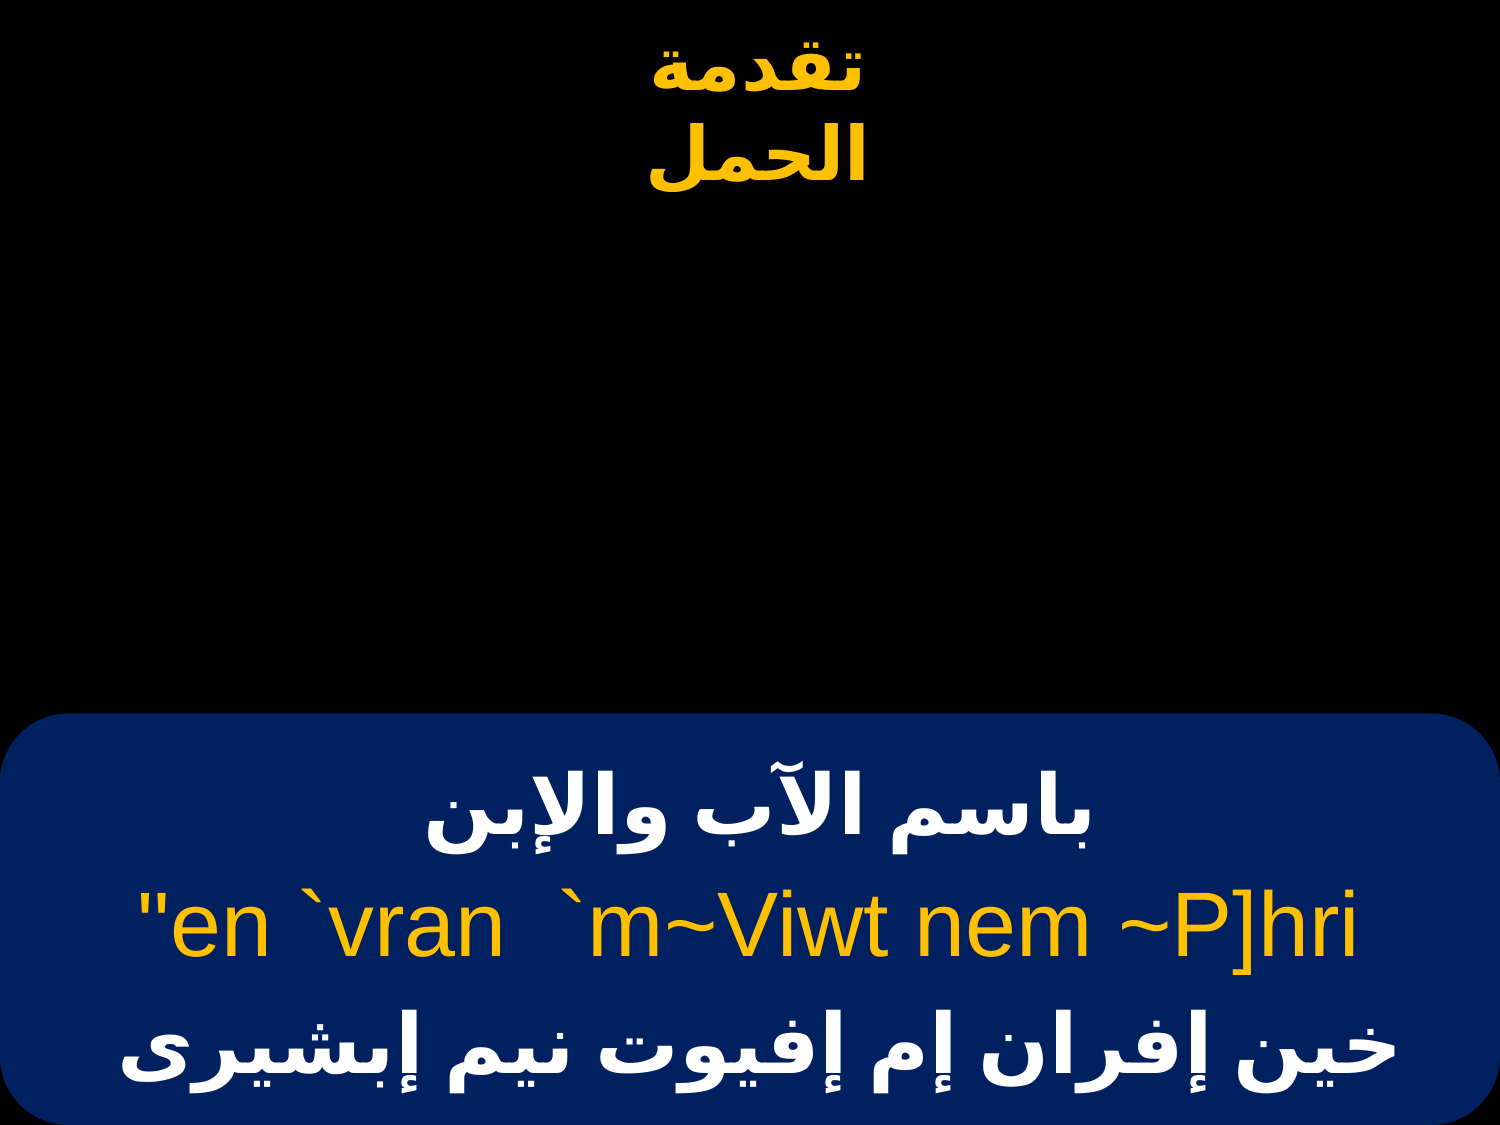

# باسم الآب والإبن
"en `vran  `m~Viwt nem ~P]hri
خين إفران إم إفيوت نيم إبشيرى